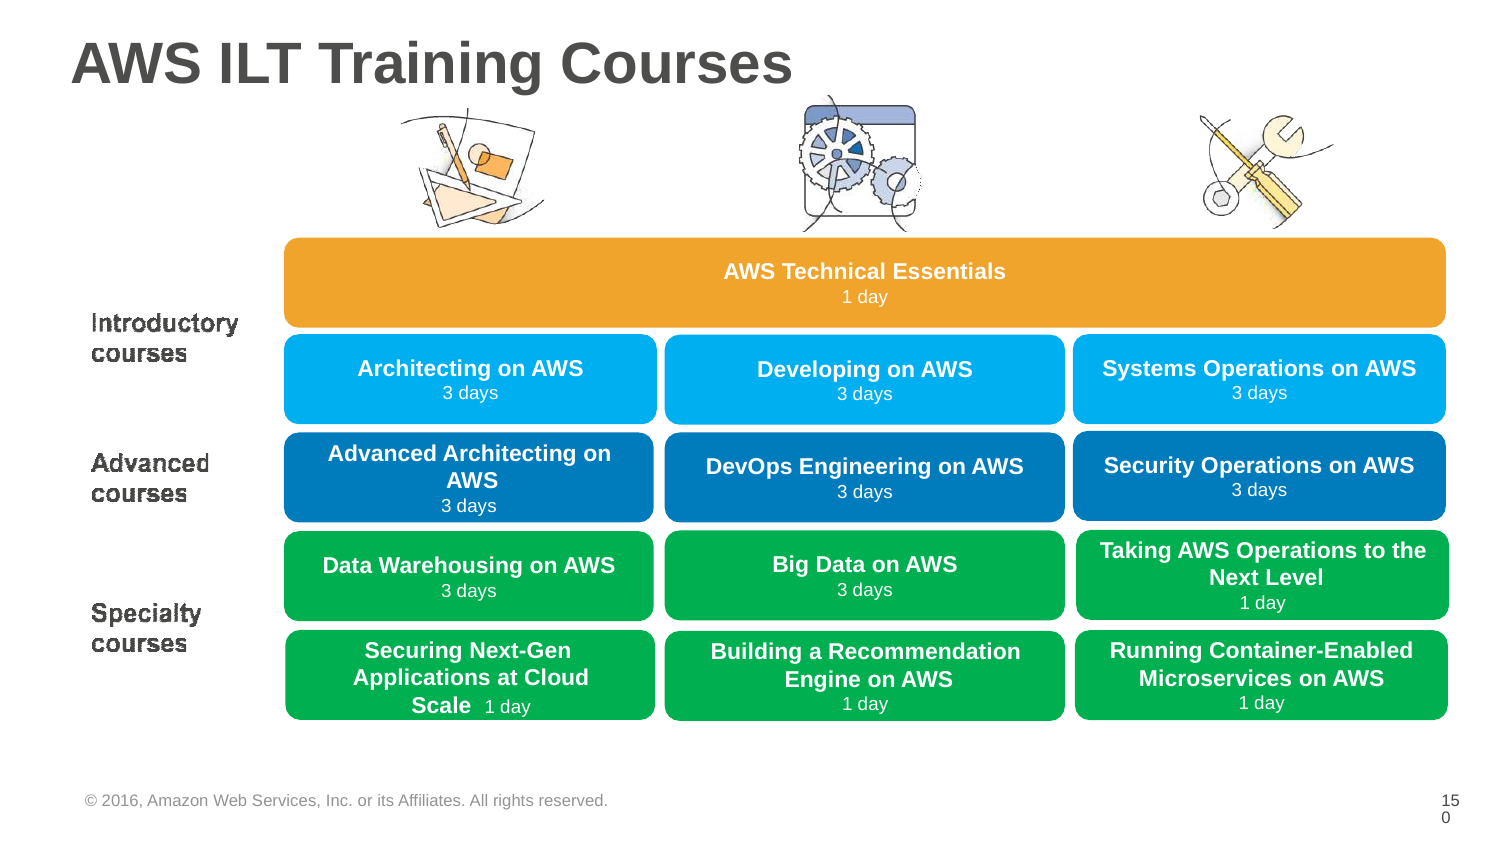

# AWS ILT Training Courses

AWS Technical Essentials
1 day

Architecting on AWS
3 days
Systems Operations on AWS
3 days
Developing on AWS
3 days

Advanced Architecting on  AWS
3 days
Security Operations on AWS
3 days
DevOps Engineering on AWS
3 days

Taking AWS Operations to the  Next Level
1 day
Big Data on AWS
3 days
Data Warehousing on AWS
3 days

Securing Next-Gen  Applications at Cloud Scale  1 day
Running Container-Enabled
Microservices on AWS
1 day
Building a Recommendation  Engine on AWS
1 day

© 2016, Amazon Web Services, Inc. or its Affiliates. All rights reserved.
150